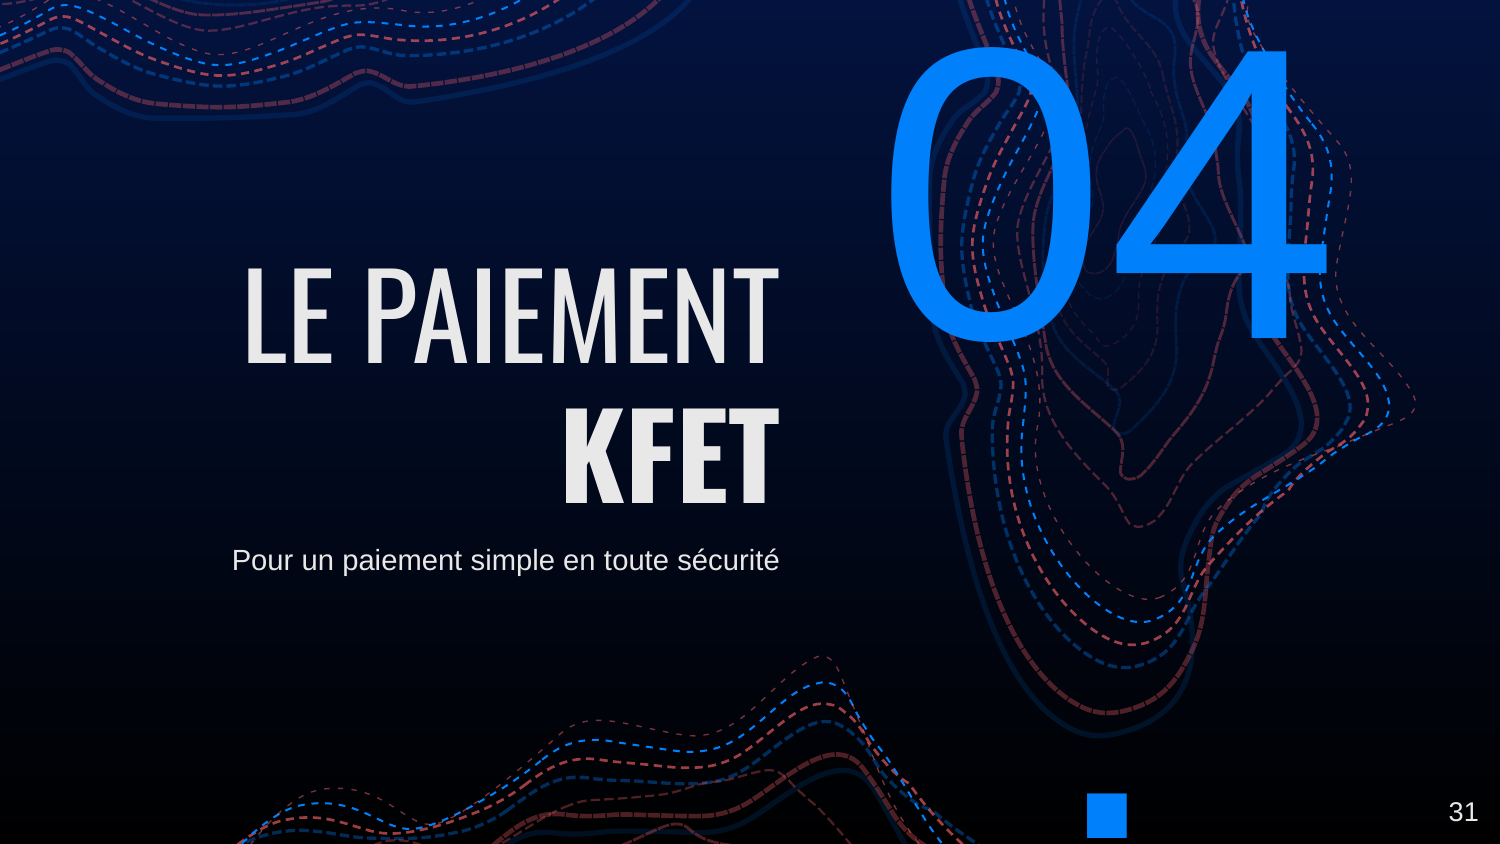

# 04.
LE PAIEMENT KFET
Pour un paiement simple en toute sécurité
31